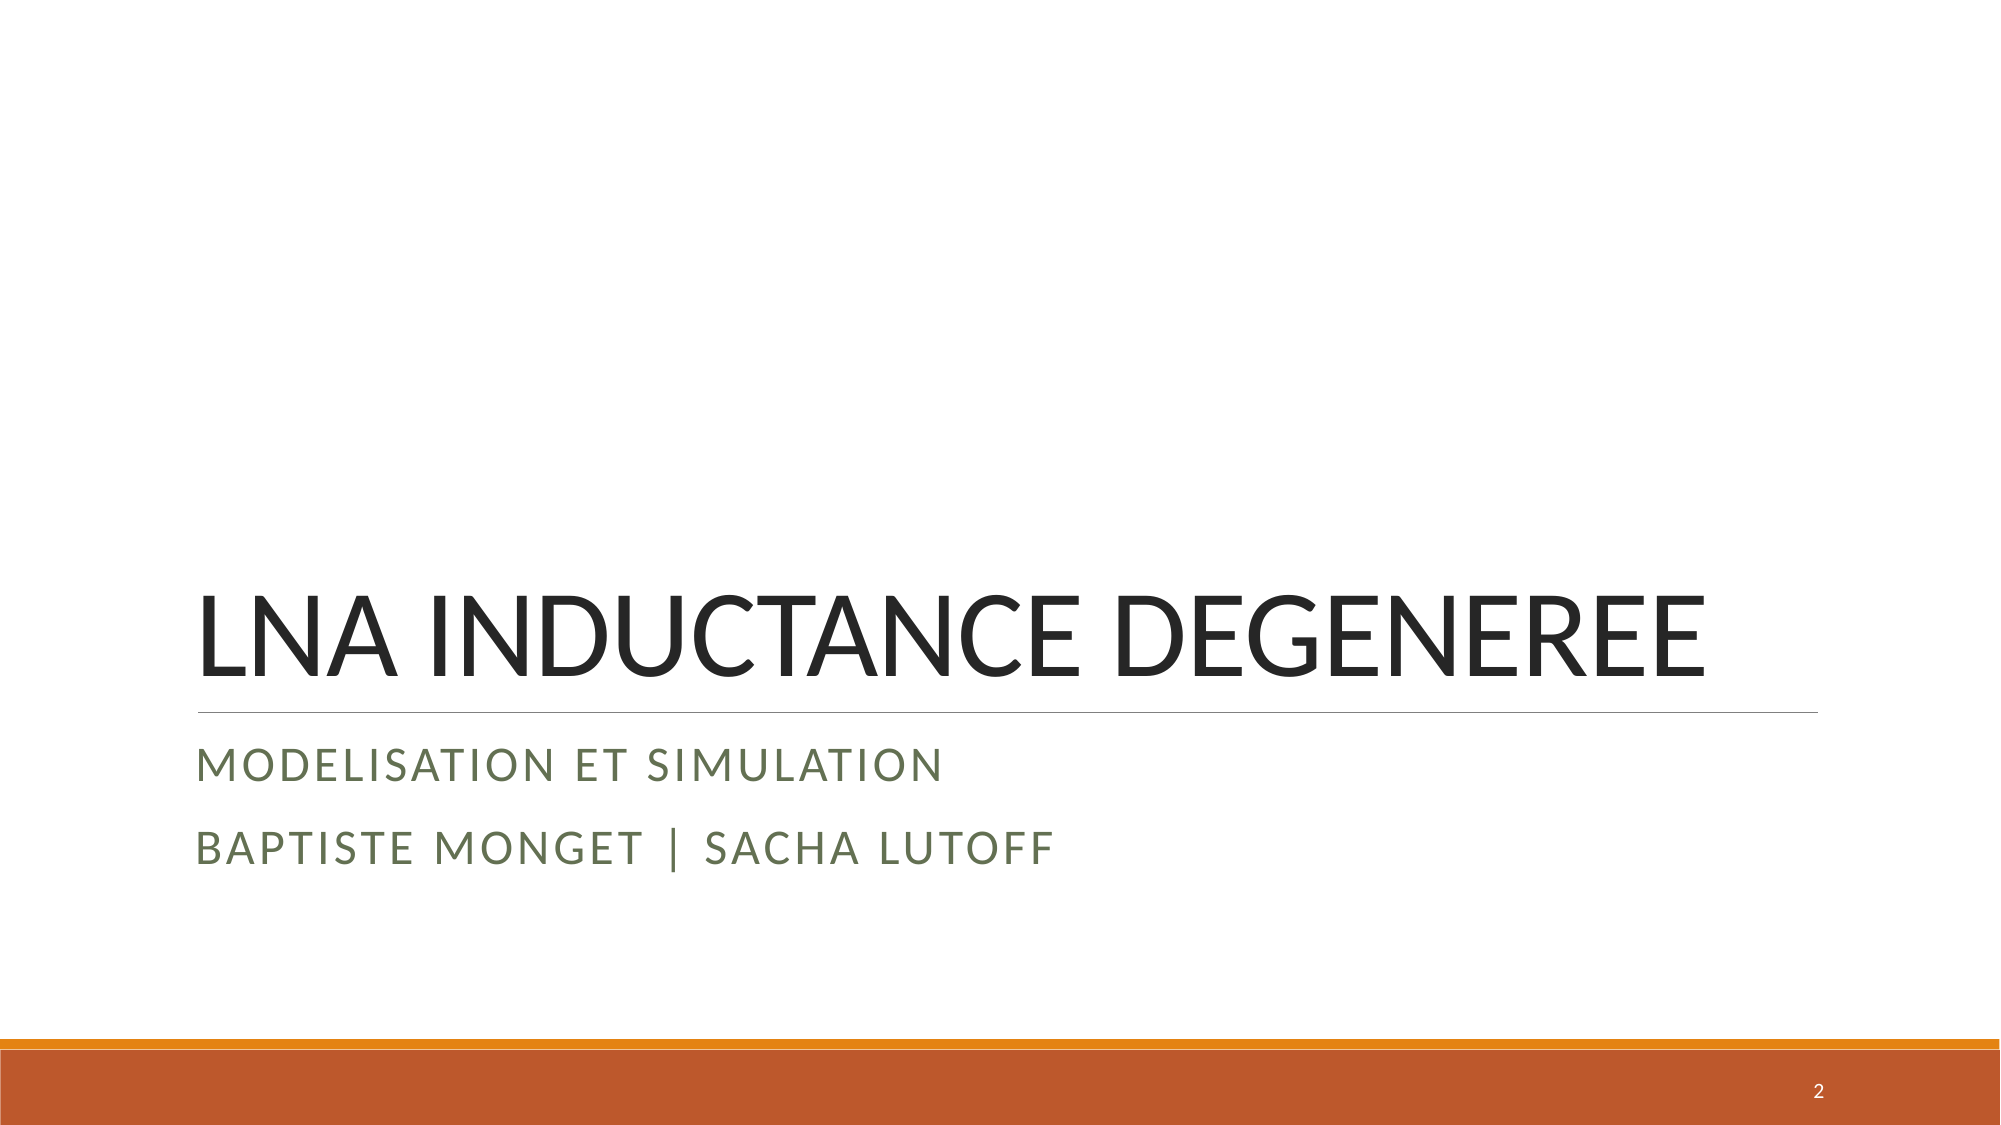

# LNA INDUCTANCE DEGENEREE
MODELISATION ET SIMULATION
Baptiste Monget | Sacha Lutoff
2